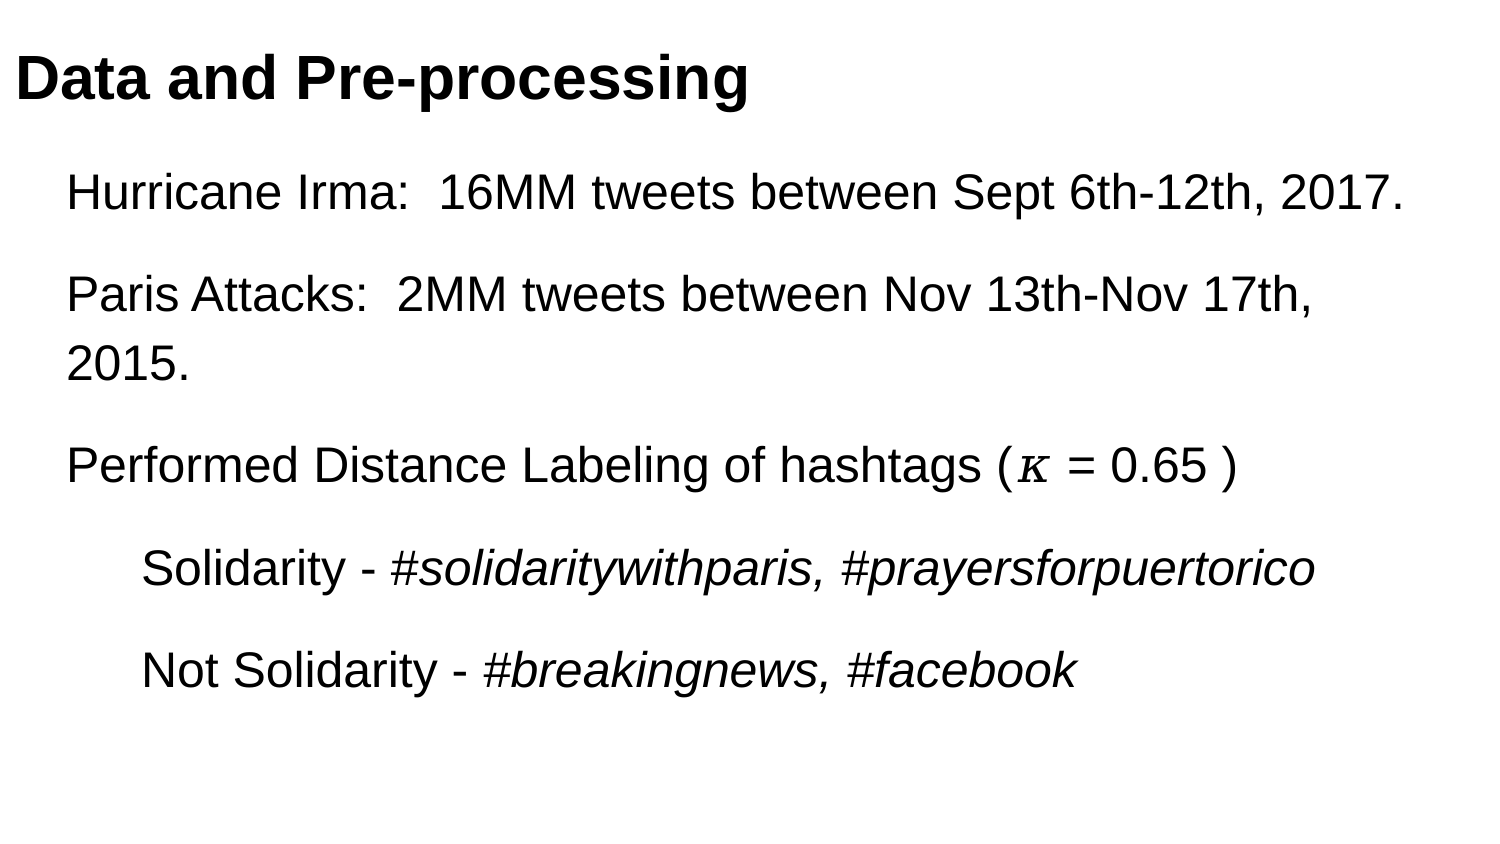

# Data and Pre-processing
Hurricane Irma:  16MM tweets between Sept 6th-12th, 2017.
Paris Attacks:  2MM tweets between Nov 13th-Nov 17th, 2015.
Performed Distance Labeling of hashtags (𝜅 = 0.65 )
Solidarity - #solidaritywithparis, #prayersforpuertorico
Not Solidarity - #breakingnews, #facebook